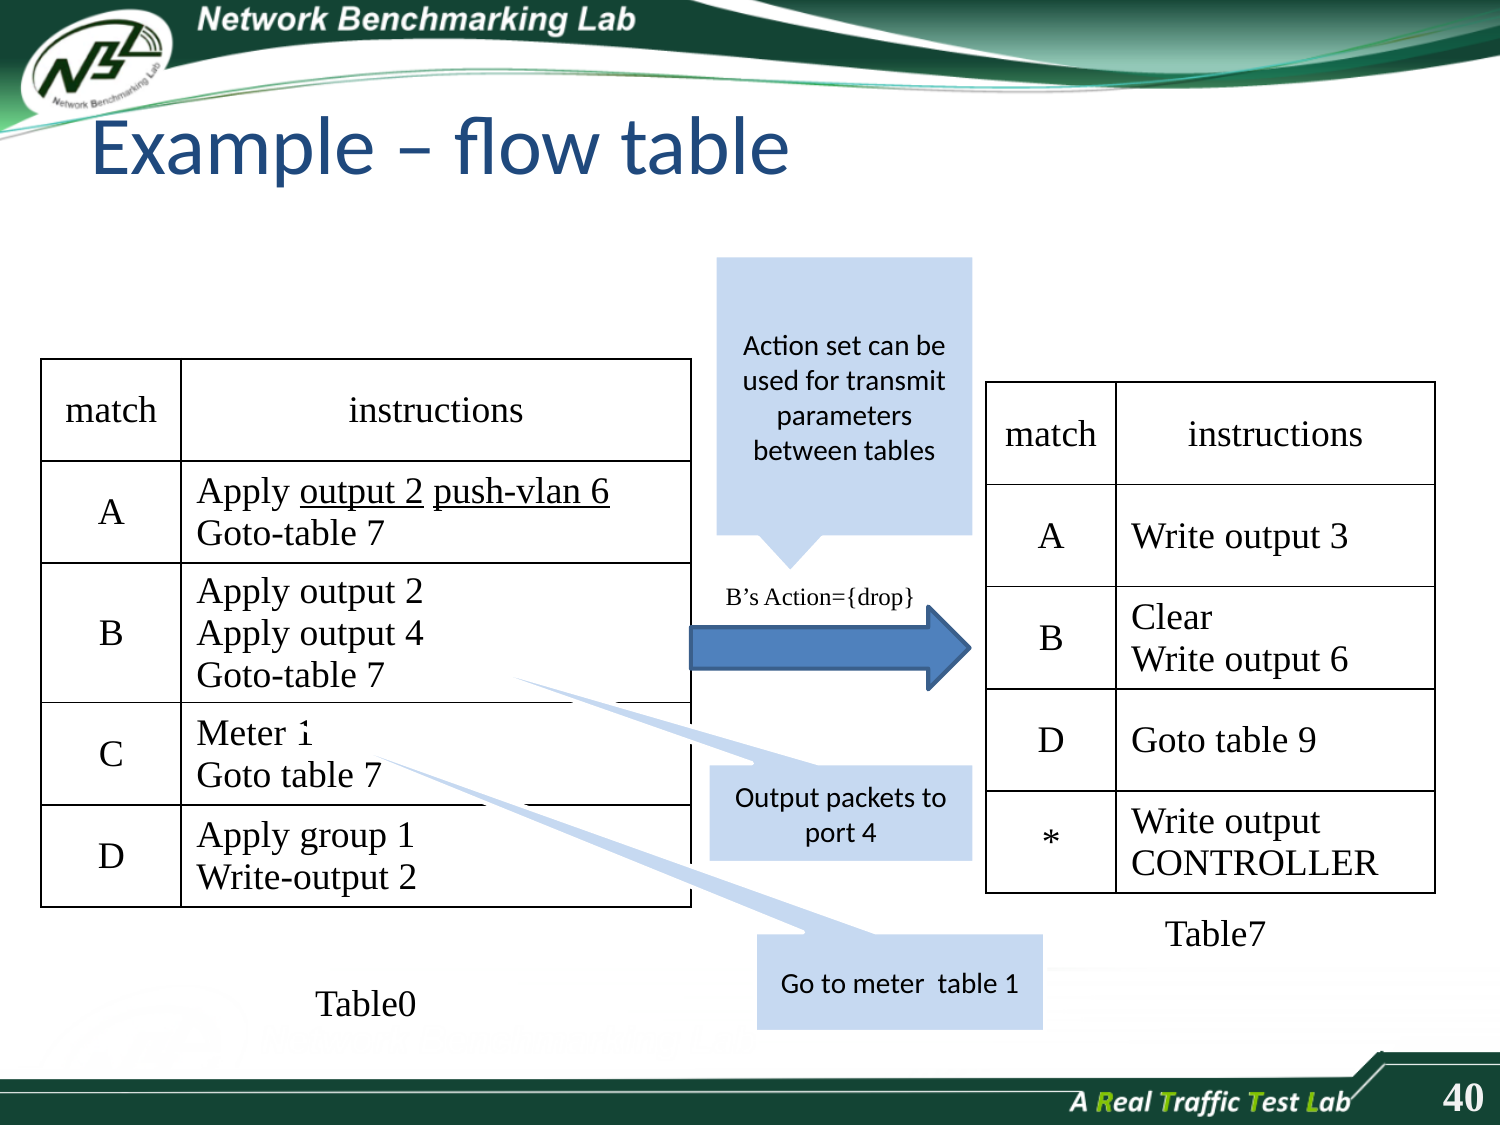

# Example – flow table
Action set can be used for transmit parameters between tables
| match | instructions |
| --- | --- |
| A | Apply output 2 push-vlan 6 Goto-table 7 |
| B | Apply output 2 Apply output 4 Goto-table 7 |
| C | Meter 1 Goto table 7 |
| D | Apply group 1 Write-output 2 |
| match | instructions |
| --- | --- |
| A | Write output 3 |
| B | Clear Write output 6 |
| D | Goto table 9 |
| \* | Write output CONTROLLER |
B’s Action={drop}

Output packets to port 4
Table7
Go to meter  table 1
Table0
40